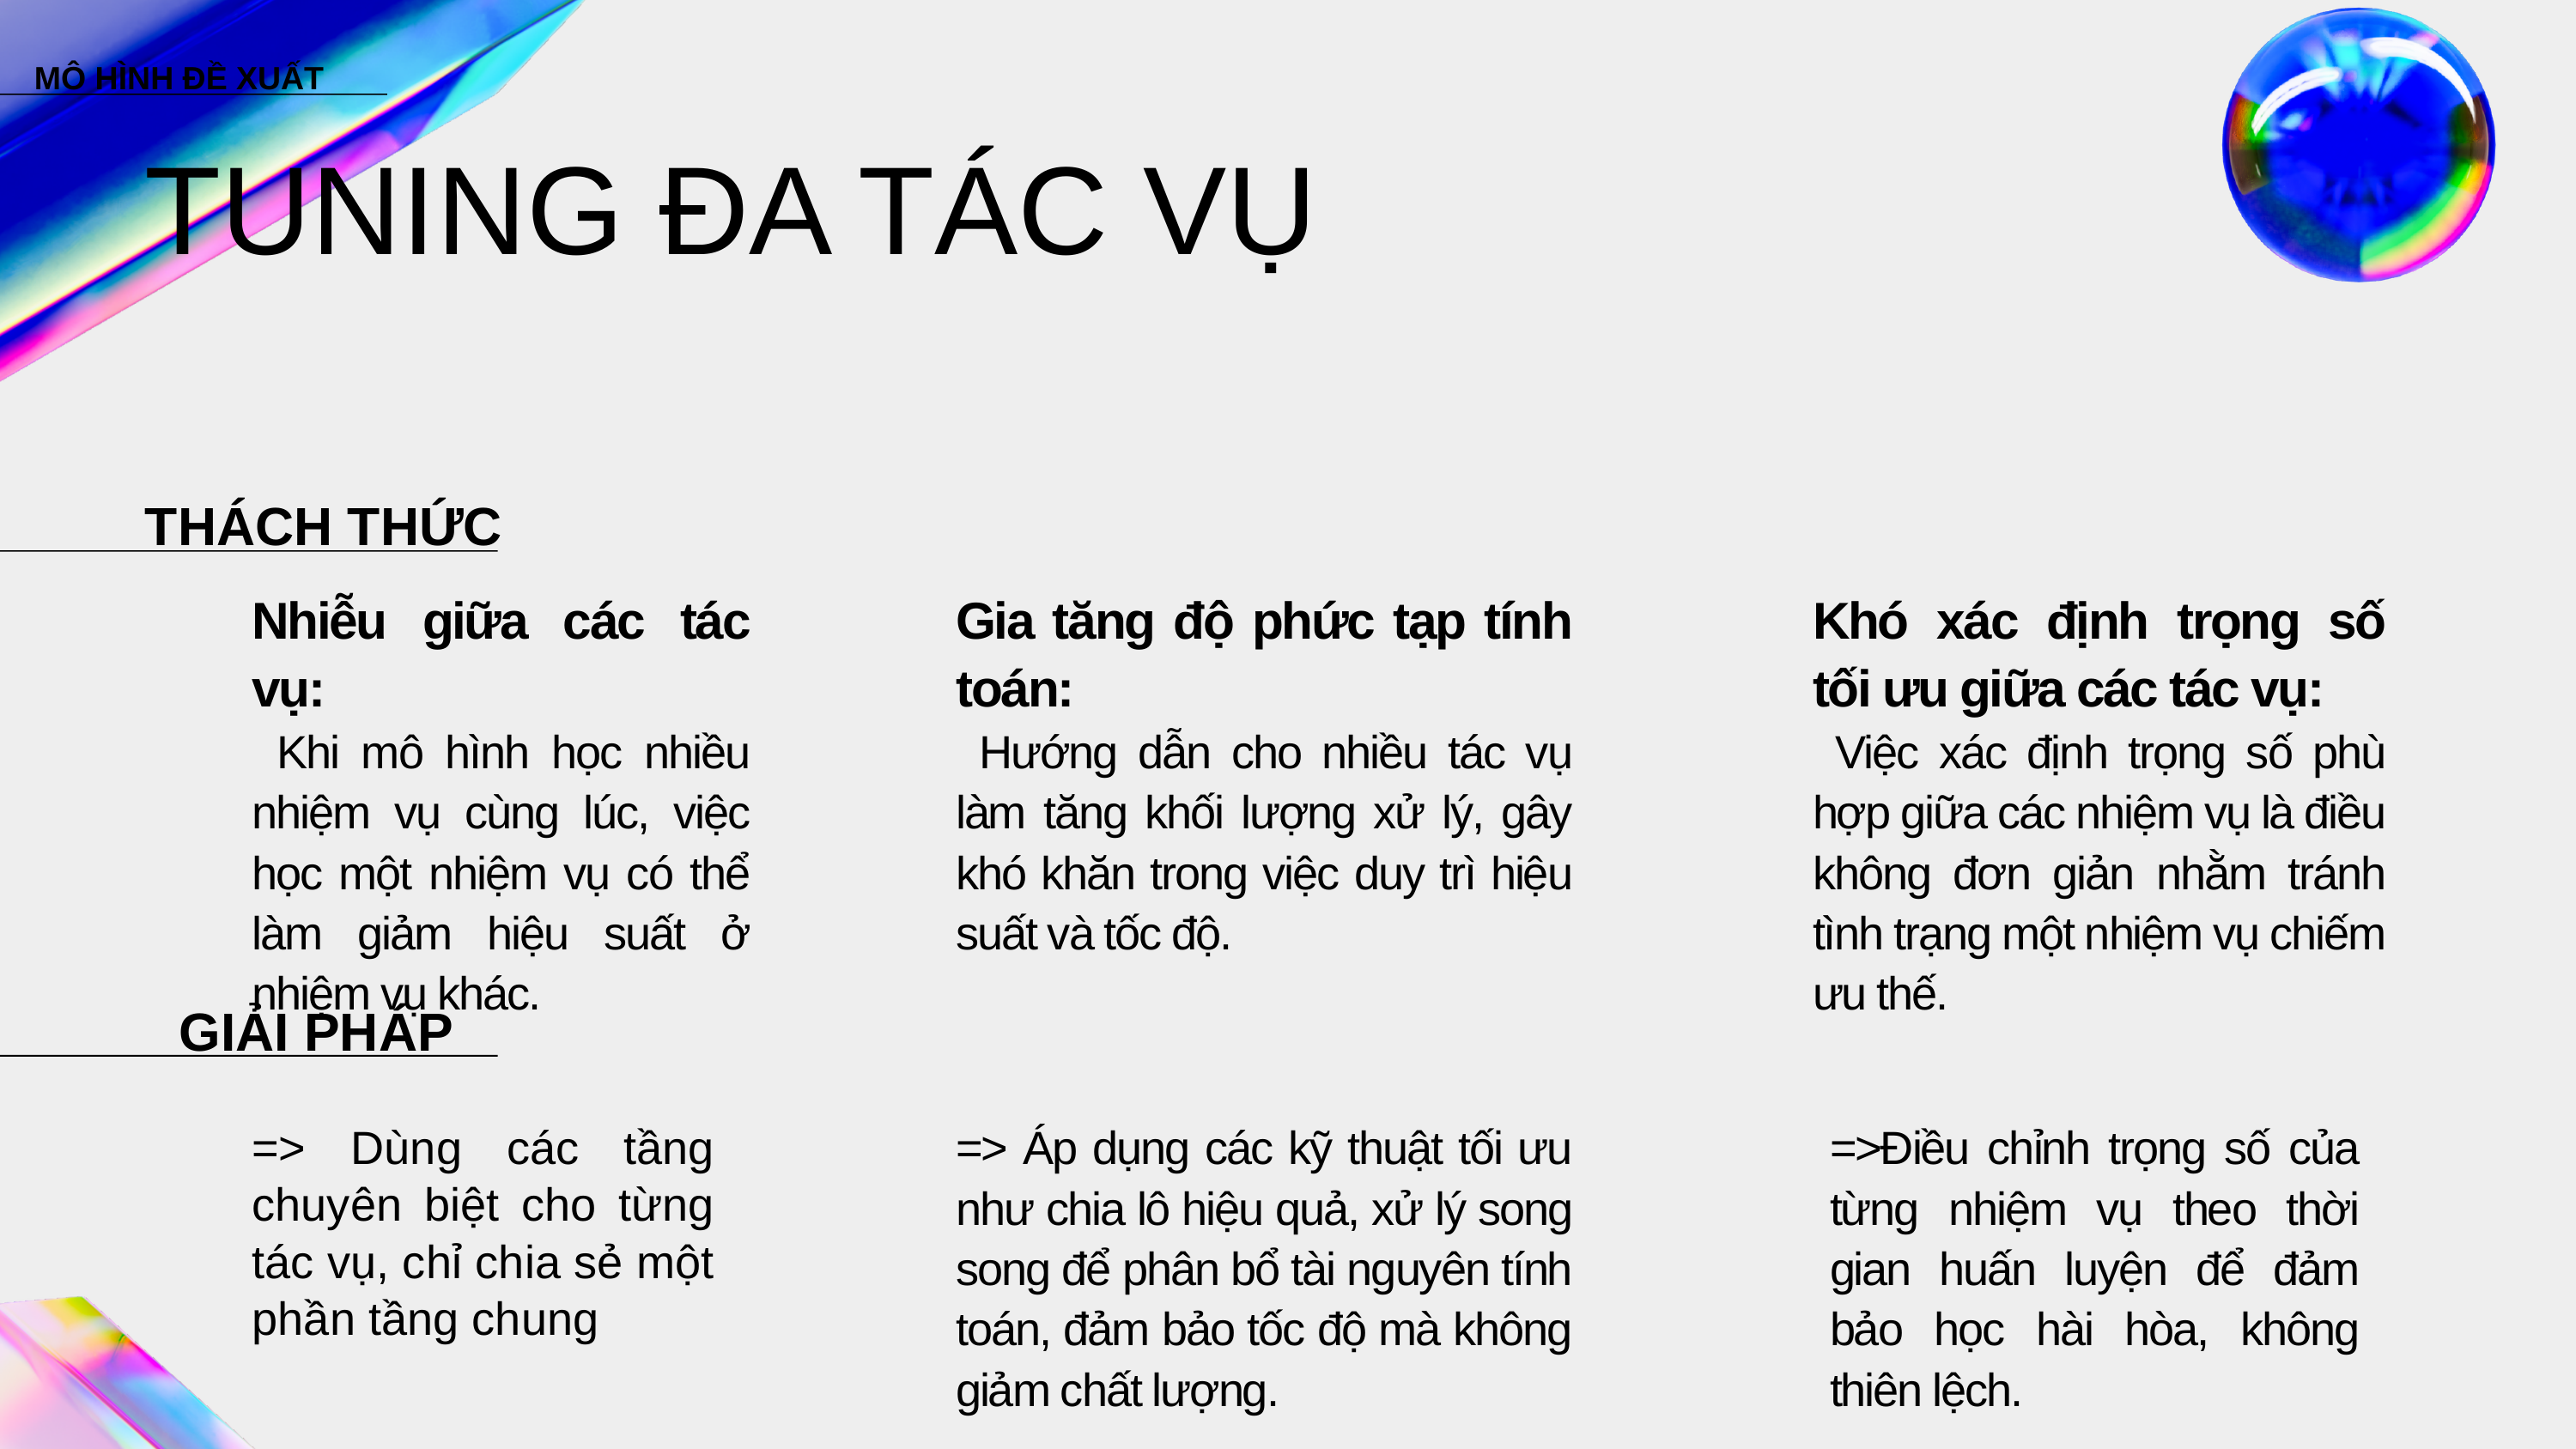

MÔ HÌNH ĐỀ XUẤT

TUNING ĐA TÁC VỤ
THÁCH THỨC

Nhiễu giữa các tác vụ:
 Khi mô hình học nhiều nhiệm vụ cùng lúc, việc học một nhiệm vụ có thể làm giảm hiệu suất ở nhiệm vụ khác.
Gia tăng độ phức tạp tính toán:
 Hướng dẫn cho nhiều tác vụ làm tăng khối lượng xử lý, gây khó khăn trong việc duy trì hiệu suất và tốc độ.
Khó xác định trọng số tối ưu giữa các tác vụ:
 Việc xác định trọng số phù hợp giữa các nhiệm vụ là điều không đơn giản nhằm tránh tình trạng một nhiệm vụ chiếm ưu thế.
GIẢI PHÁP

=> Áp dụng các kỹ thuật tối ưu như chia lô hiệu quả, xử lý song song để phân bổ tài nguyên tính toán, đảm bảo tốc độ mà không giảm chất lượng.
=>Điều chỉnh trọng số của từng nhiệm vụ theo thời gian huấn luyện để đảm bảo học hài hòa, không thiên lệch.
=> Dùng các tầng chuyên biệt cho từng tác vụ, chỉ chia sẻ một phần tầng chung